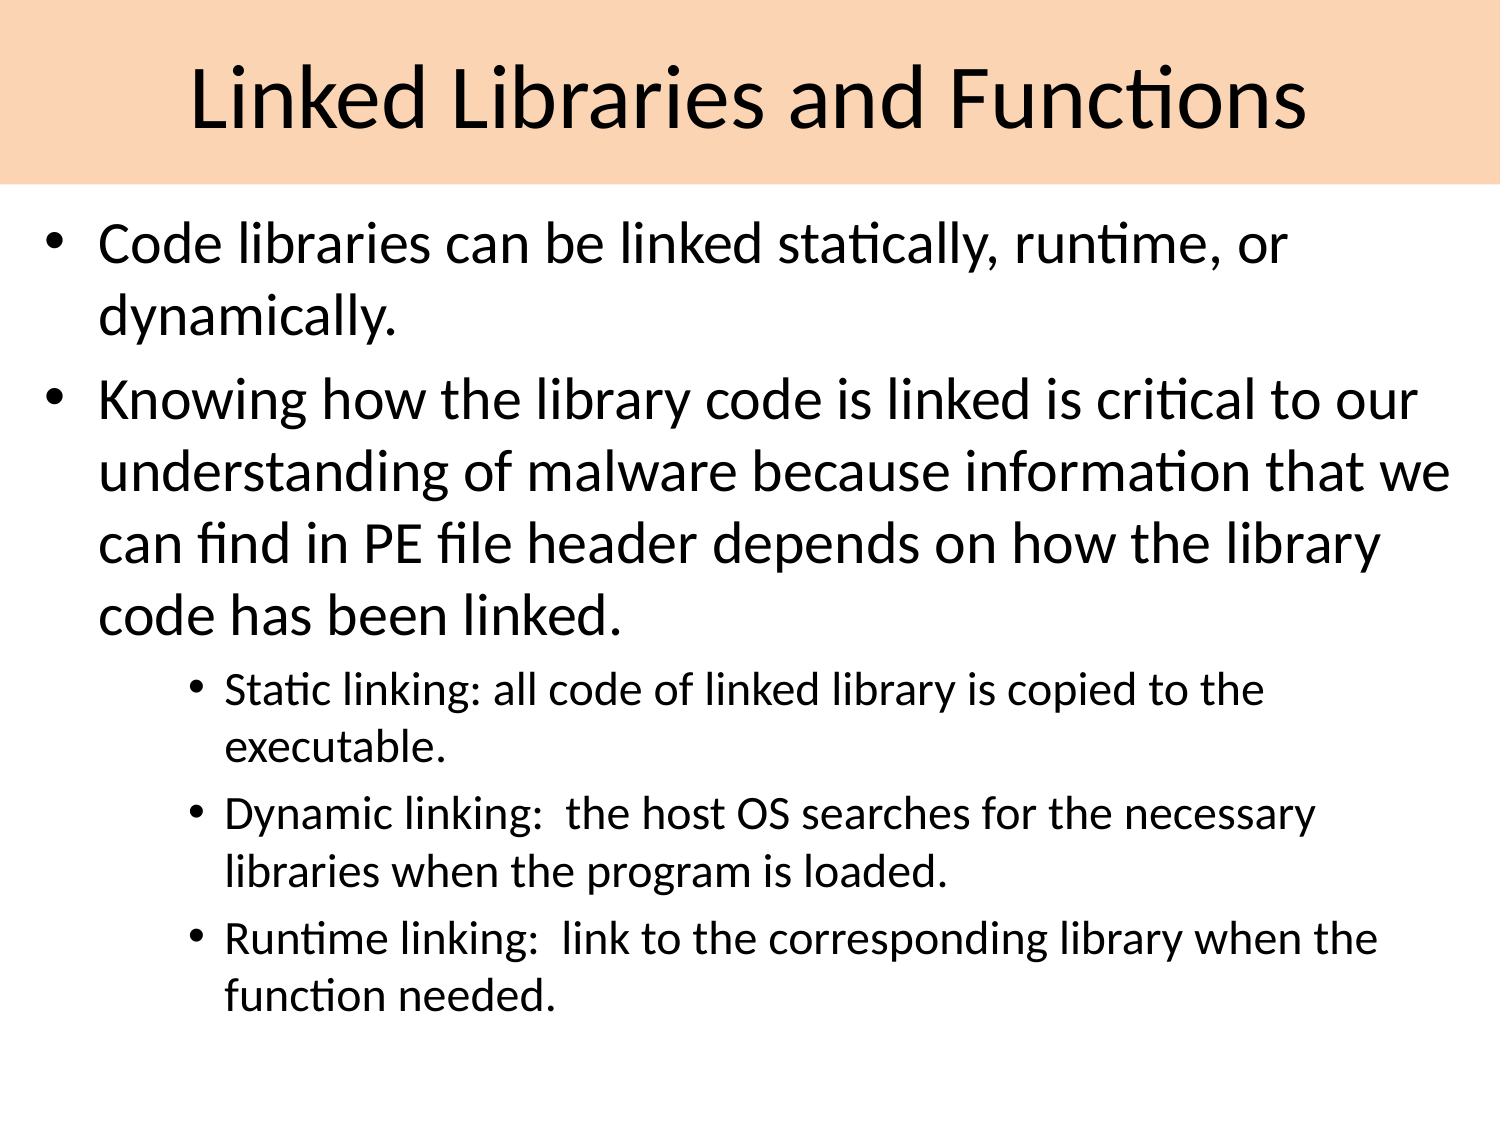

# Linked Libraries and Functions
Code libraries can be linked statically, runtime, or dynamically.
Knowing how the library code is linked is critical to our understanding of malware because information that we can find in PE file header depends on how the library code has been linked.
Static linking: all code of linked library is copied to the executable.
Dynamic linking:  the host OS searches for the necessary libraries when the program is loaded.
Runtime linking:  link to the corresponding library when the function needed.